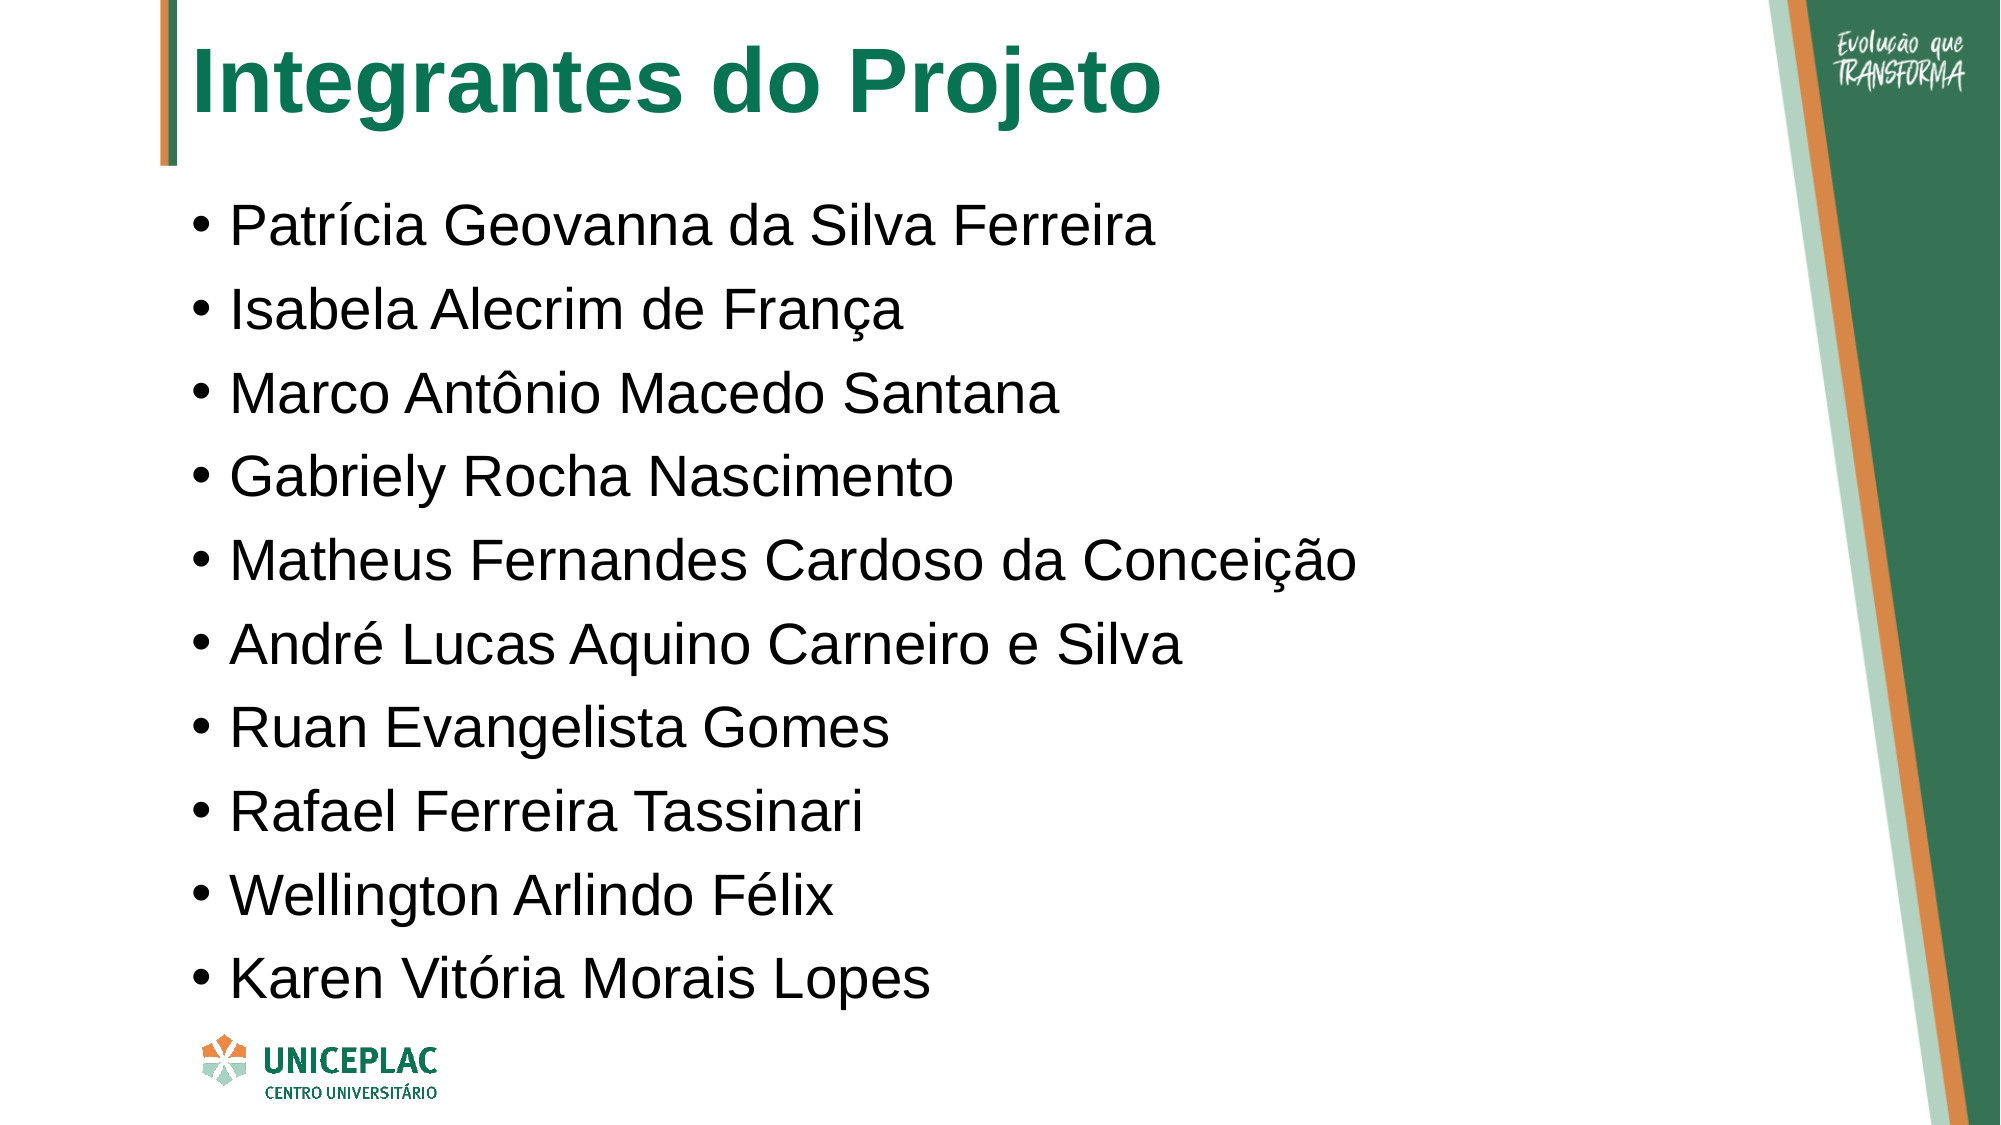

# Integrantes do Projeto
Patrícia Geovanna da Silva Ferreira
Isabela Alecrim de França
Marco Antônio Macedo Santana
Gabriely Rocha Nascimento
Matheus Fernandes Cardoso da Conceição
André Lucas Aquino Carneiro e Silva
Ruan Evangelista Gomes
Rafael Ferreira Tassinari
Wellington Arlindo Félix
Karen Vitória Morais Lopes